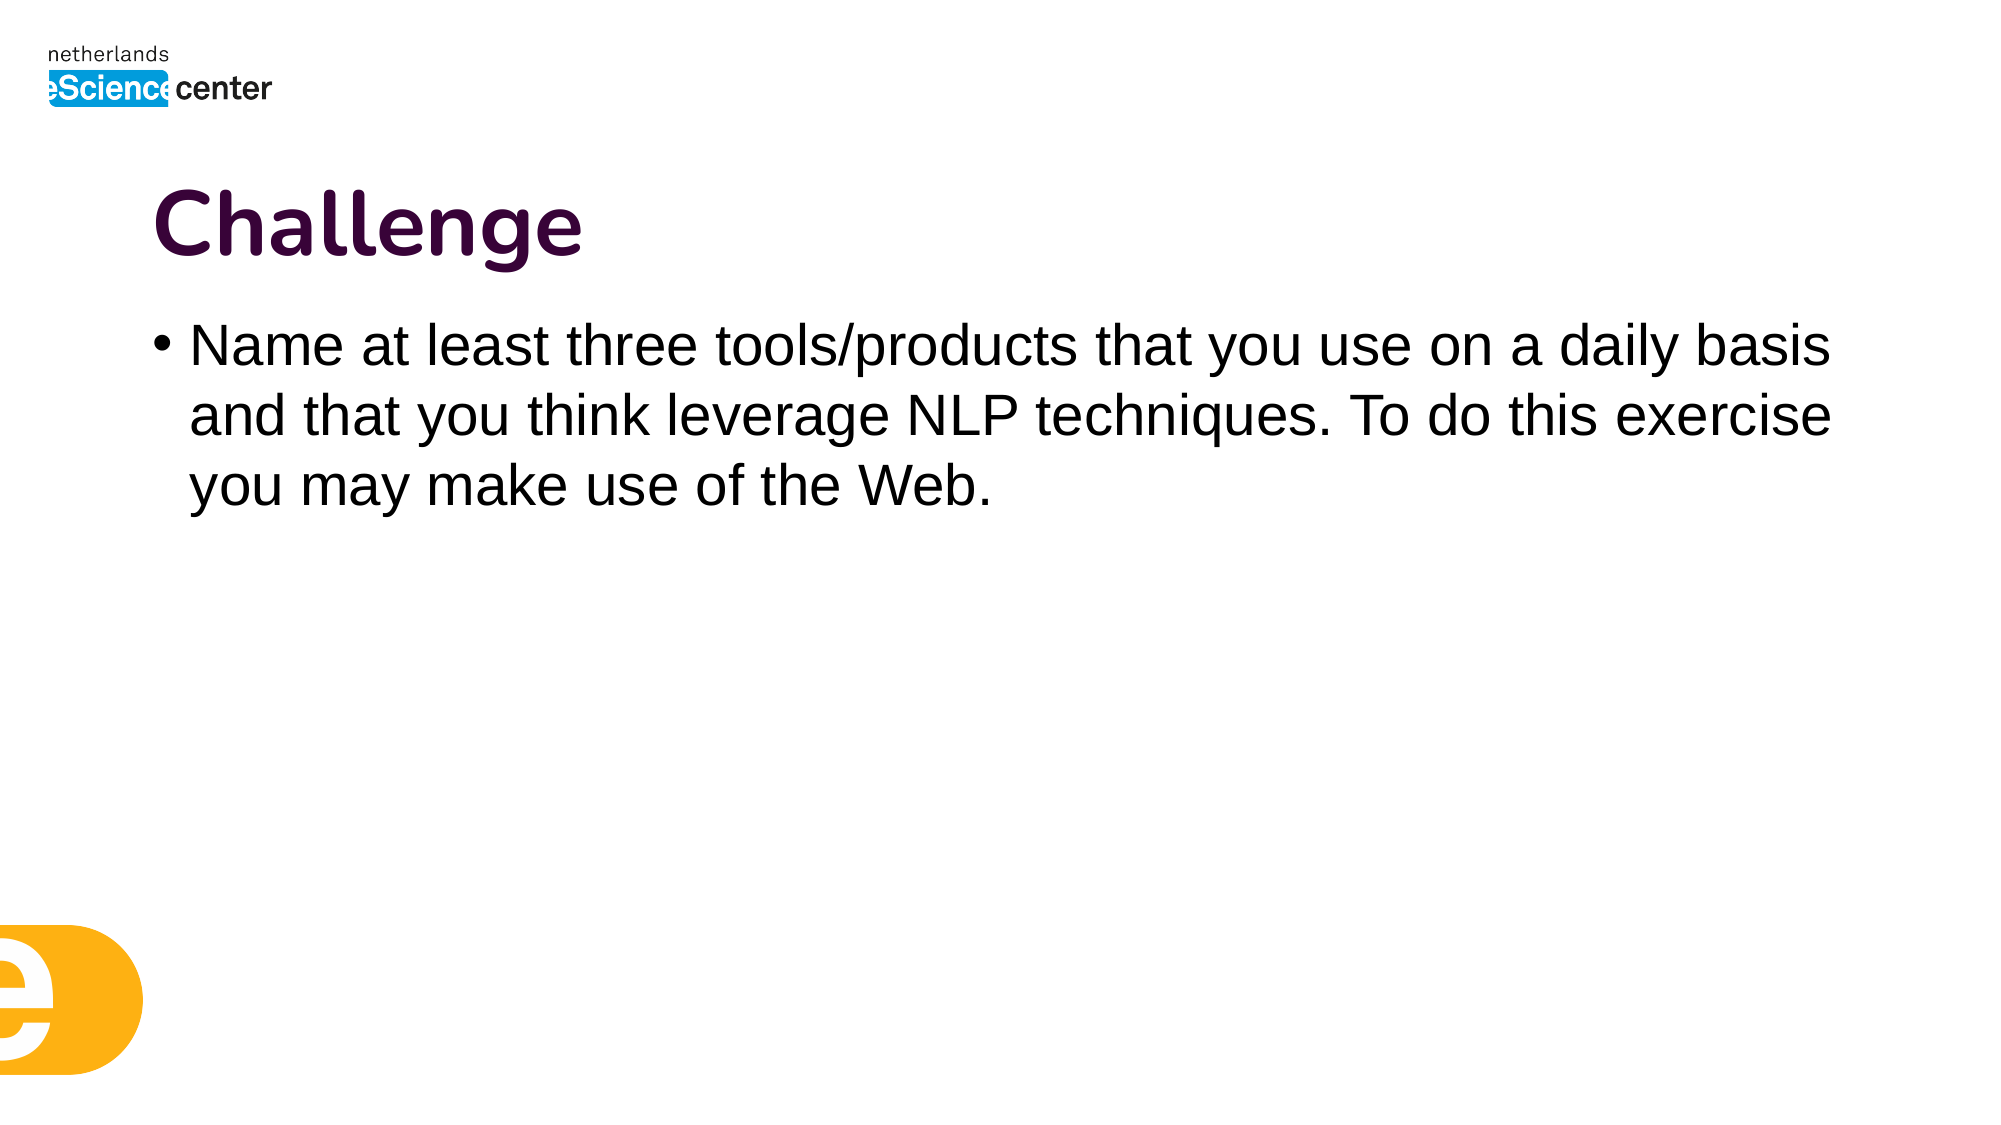

# Challenge
Name at least three tools/products that you use on a daily basis and that you think leverage NLP techniques. To do this exercise you may make use of the Web.